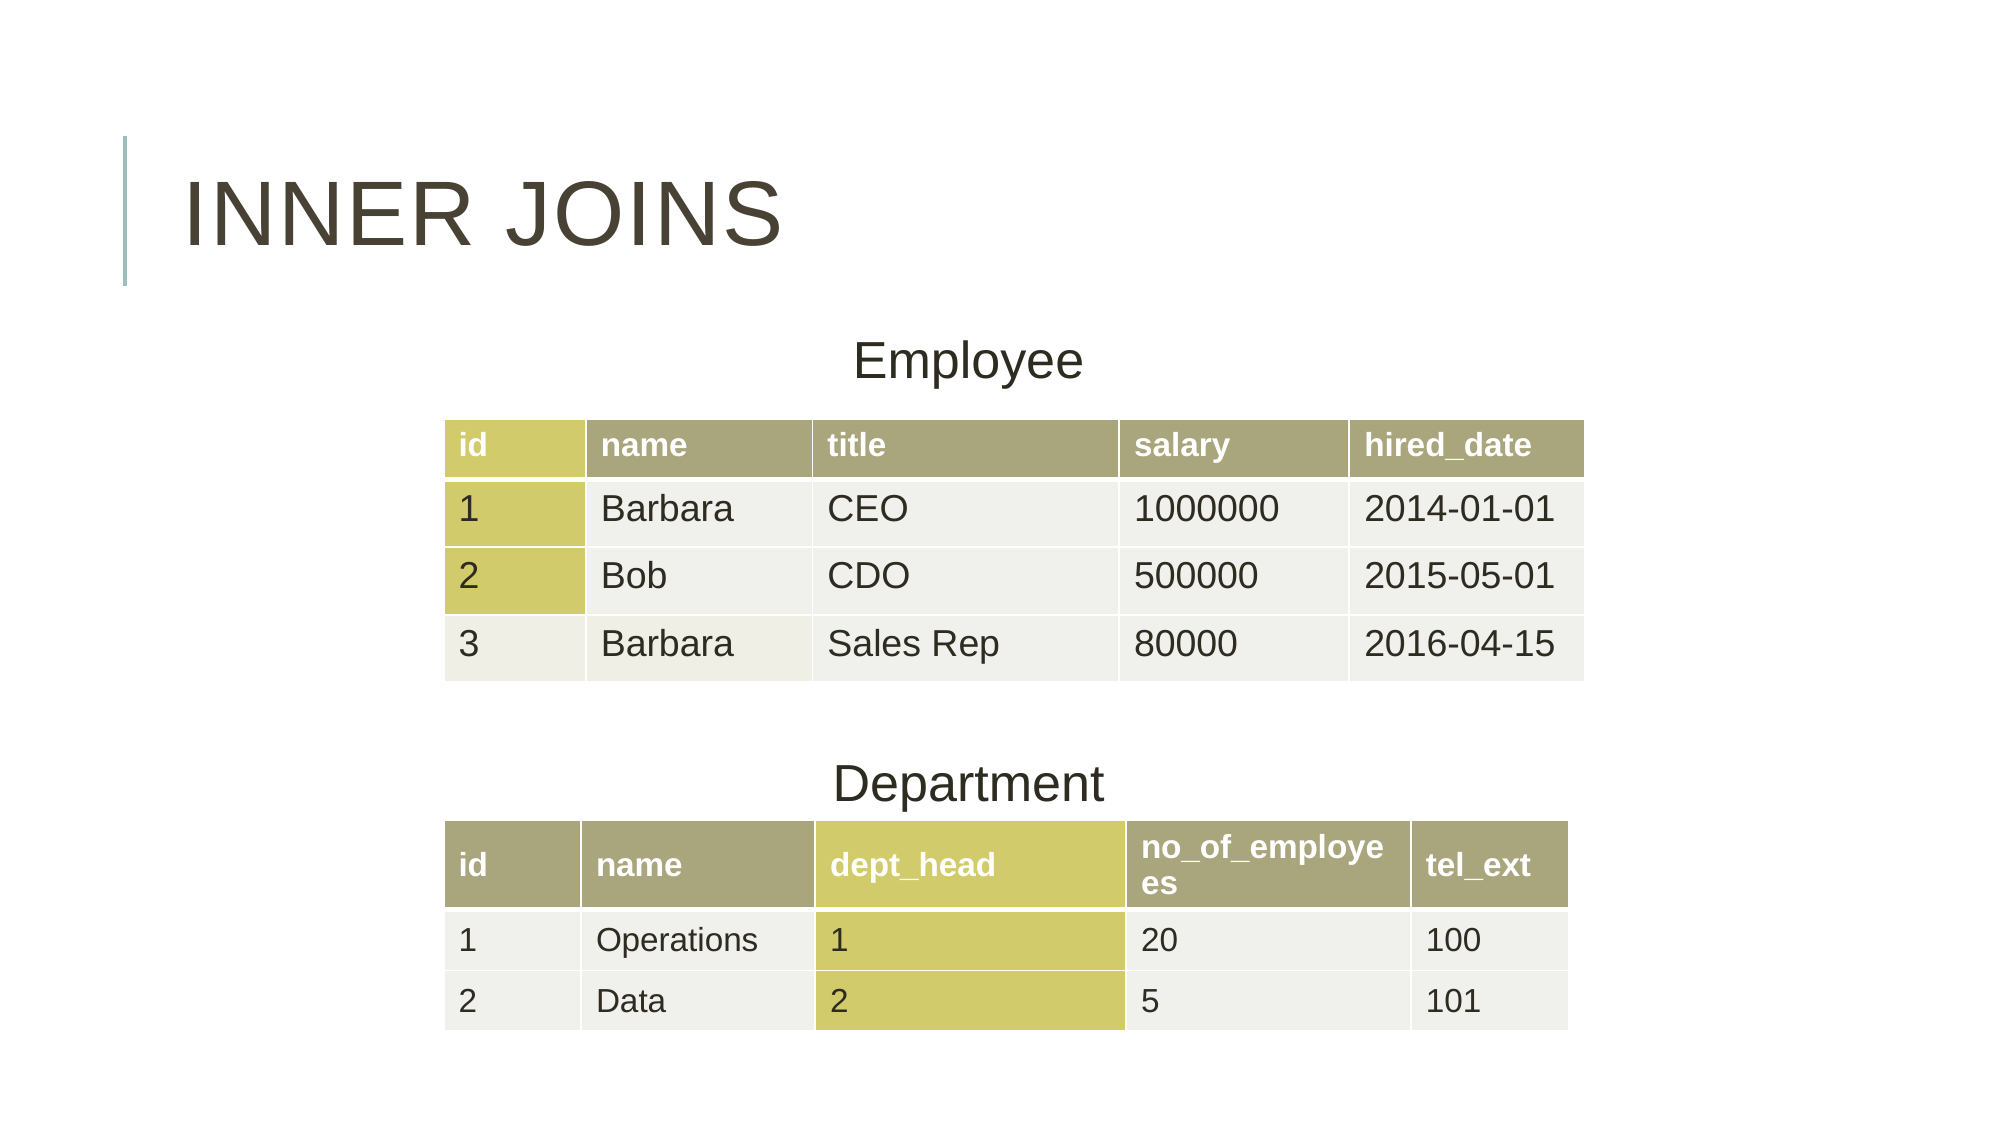

# INNER Joins
Employee
| id | name | title | salary | hired\_date |
| --- | --- | --- | --- | --- |
| 1 | Barbara | CEO | 1000000 | 2014-01-01 |
| 2 | Bob | CDO | 500000 | 2015-05-01 |
| 3 | Barbara | Sales Rep | 80000 | 2016-04-15 |
Department
| id | name | dept\_head | no\_of\_employees | tel\_ext |
| --- | --- | --- | --- | --- |
| 1 | Operations | 1 | 20 | 100 |
| 2 | Data | 2 | 5 | 101 |